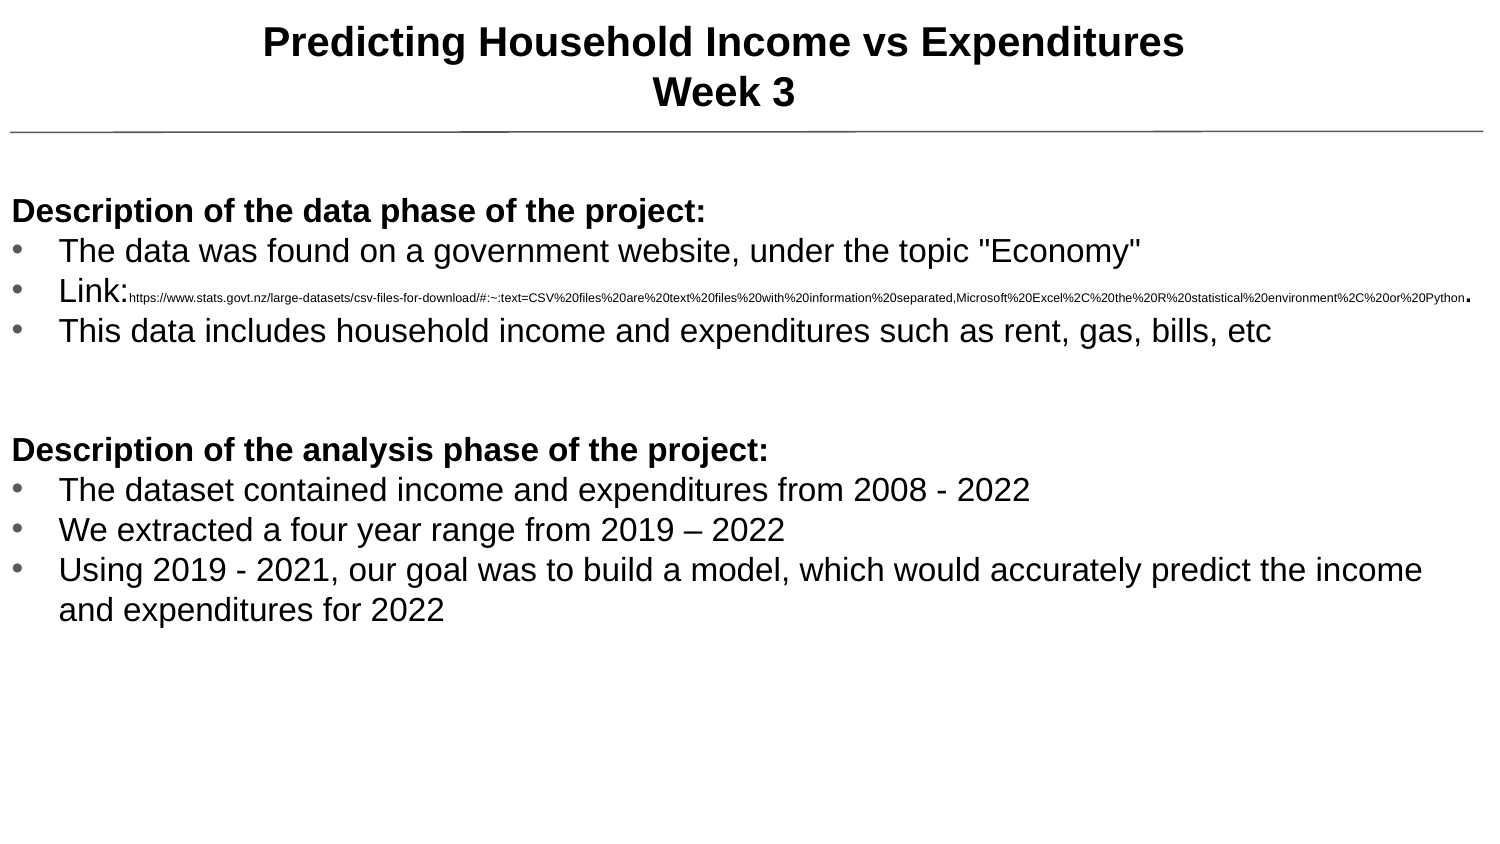

Predicting Household Income vs Expenditures
Week 3

Description of the data phase of the project:
The data was found on a government website, under the topic "Economy"
Link:https://www.stats.govt.nz/large-datasets/csv-files-for-download/#:~:text=CSV%20files%20are%20text%20files%20with%20information%20separated,Microsoft%20Excel%2C%20the%20R%20statistical%20environment%2C%20or%20Python.
This data includes household income and expenditures such as rent, gas, bills, etc

Description of the analysis phase of the project:
The dataset contained income and expenditures from 2008 - 2022
We extracted a four year range from 2019 – 2022
Using 2019 - 2021, our goal was to build a model, which would accurately predict the income and expenditures for 2022